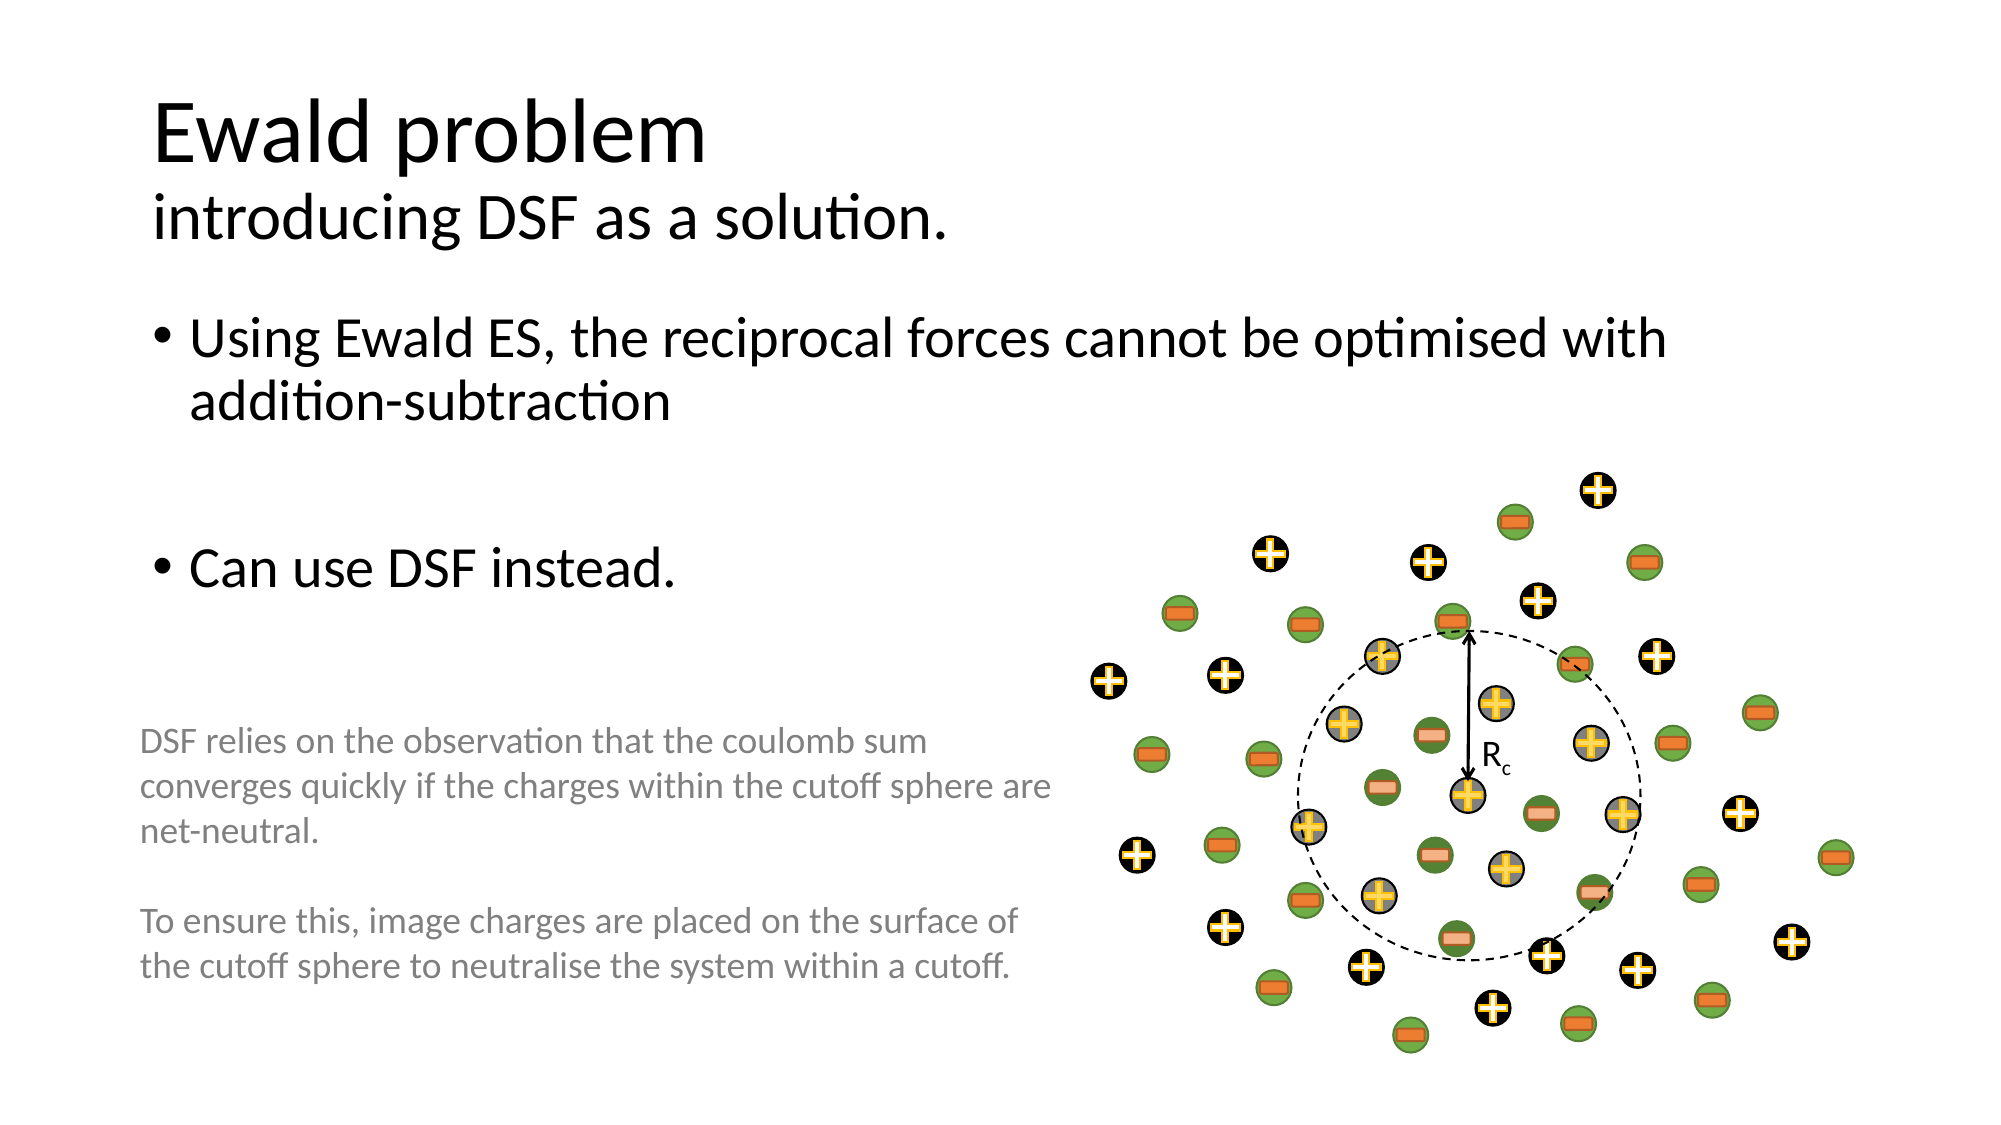

# Ewald problem introducing DSF as a solution.
Using Ewald ES, the reciprocal forces cannot be optimised with addition-subtraction

Can use DSF instead.

DSF relies on the observation that the coulomb sum converges quickly if the charges within the cutoff sphere are net-neutral.

To ensure this, image charges are placed on the surface of the cutoff sphere to neutralise the system within a cutoff.

Rc